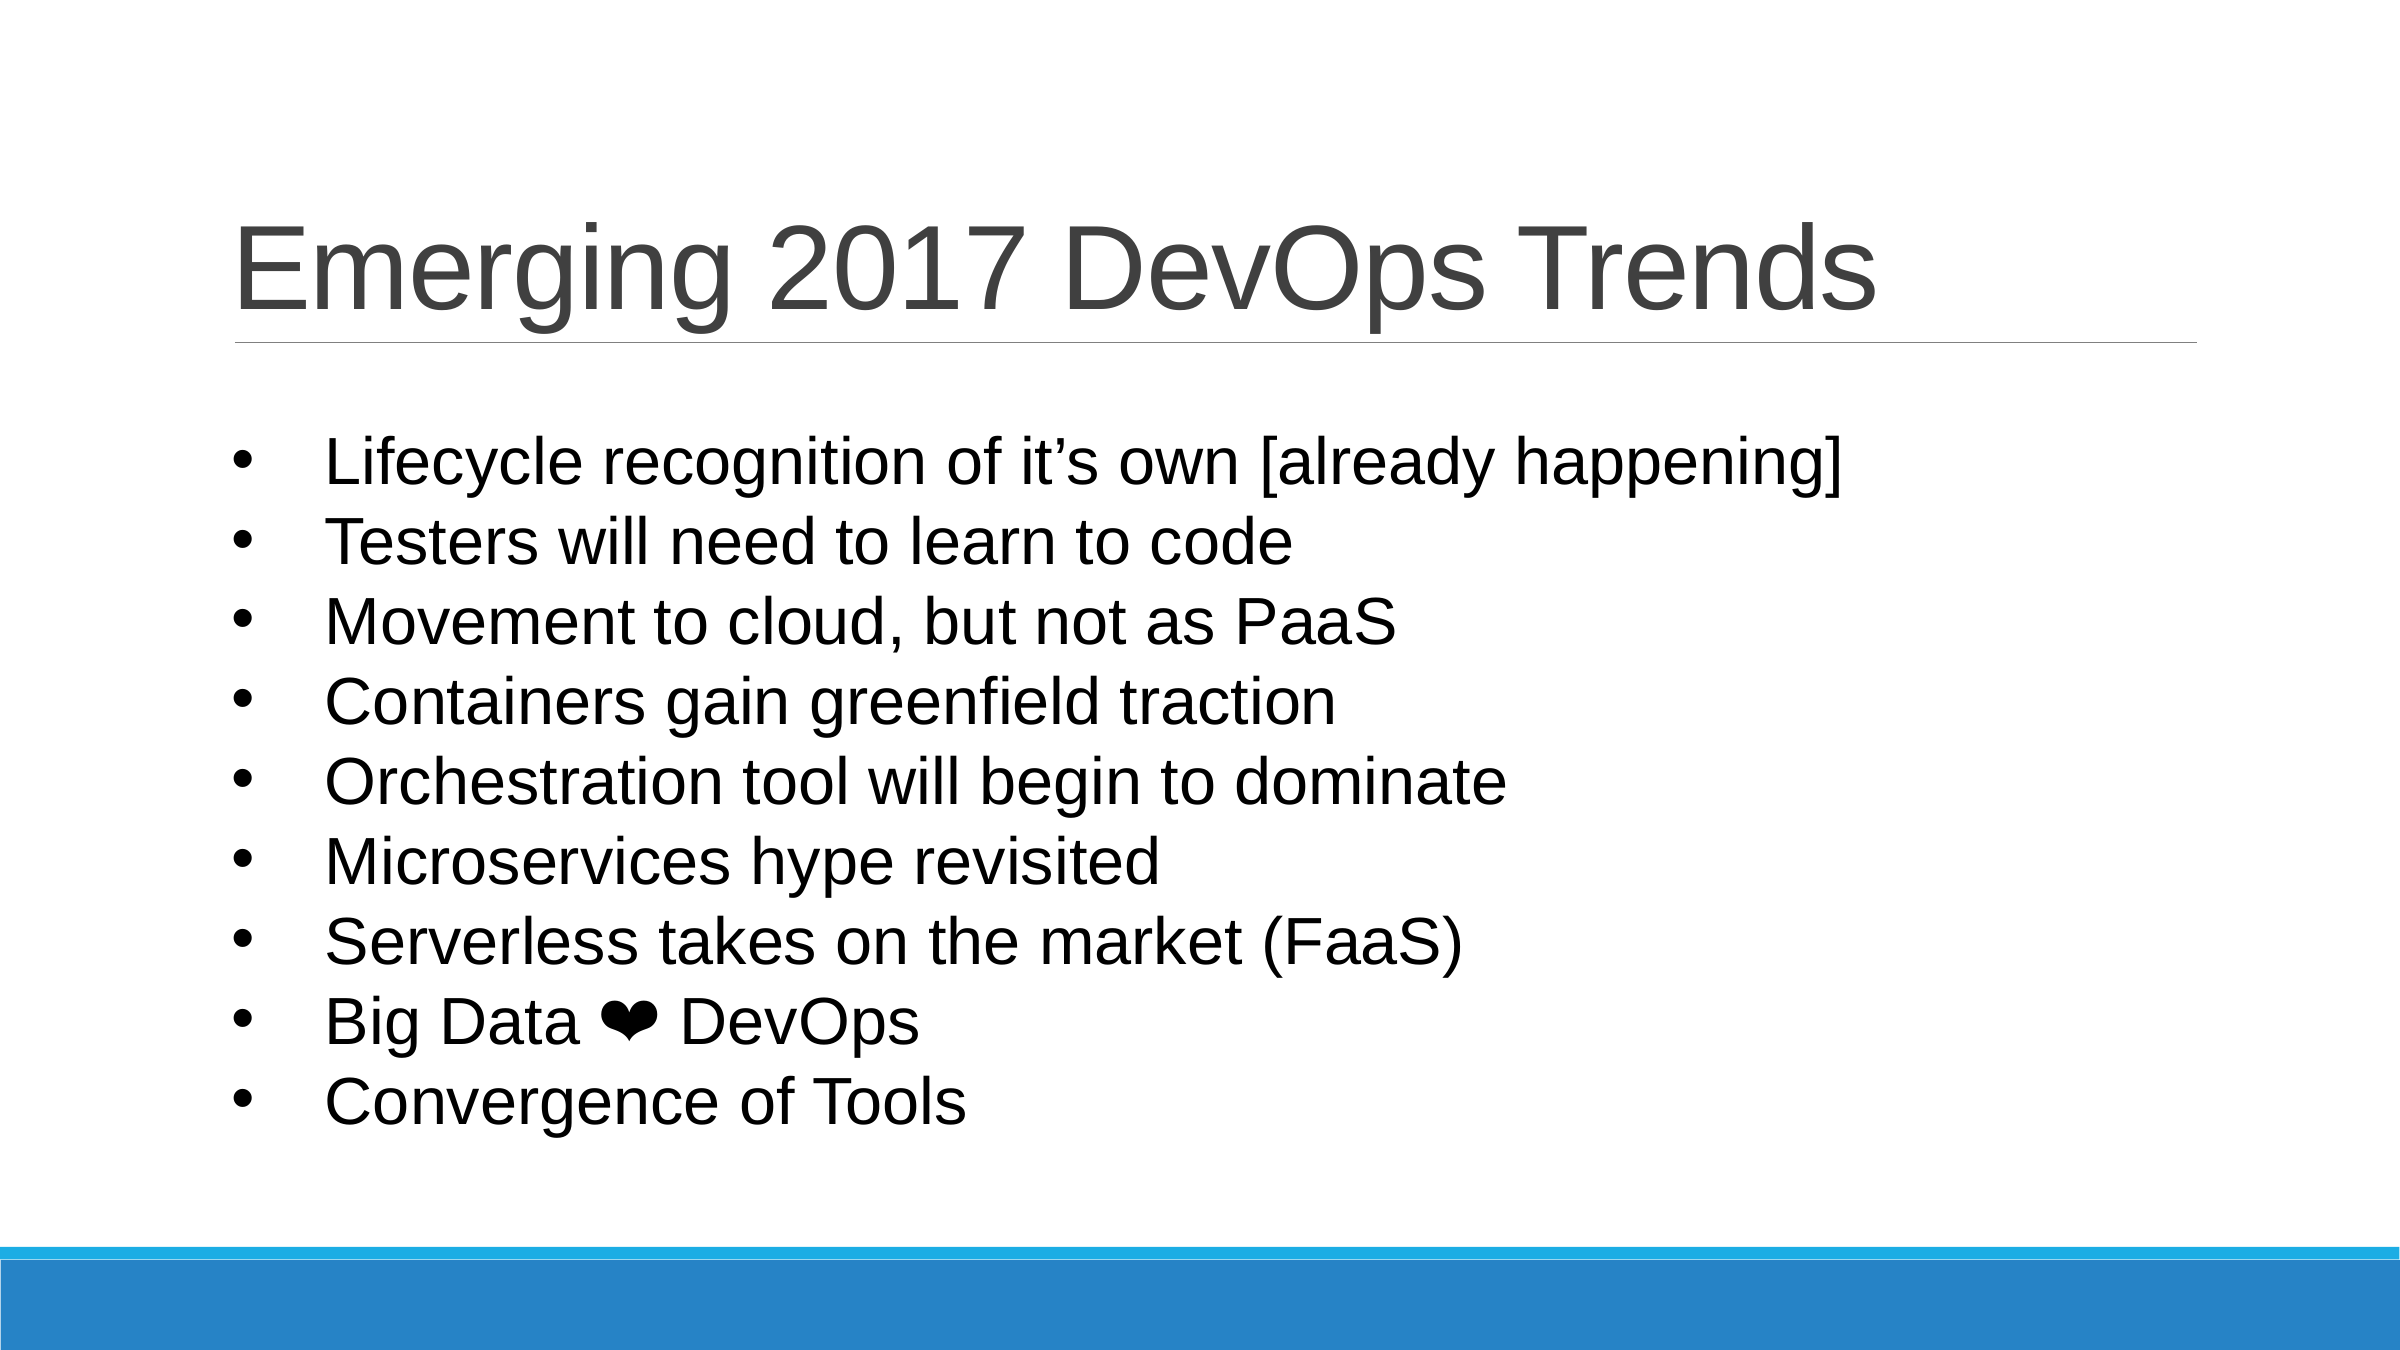

# Emerging 2017 DevOps Trends
Lifecycle recognition of it’s own [already happening]
Testers will need to learn to code
Movement to cloud, but not as PaaS
Containers gain greenfield traction
Orchestration tool will begin to dominate
Microservices hype revisited
Serverless takes on the market (FaaS)
Big Data ❤️ DevOps
Convergence of Tools